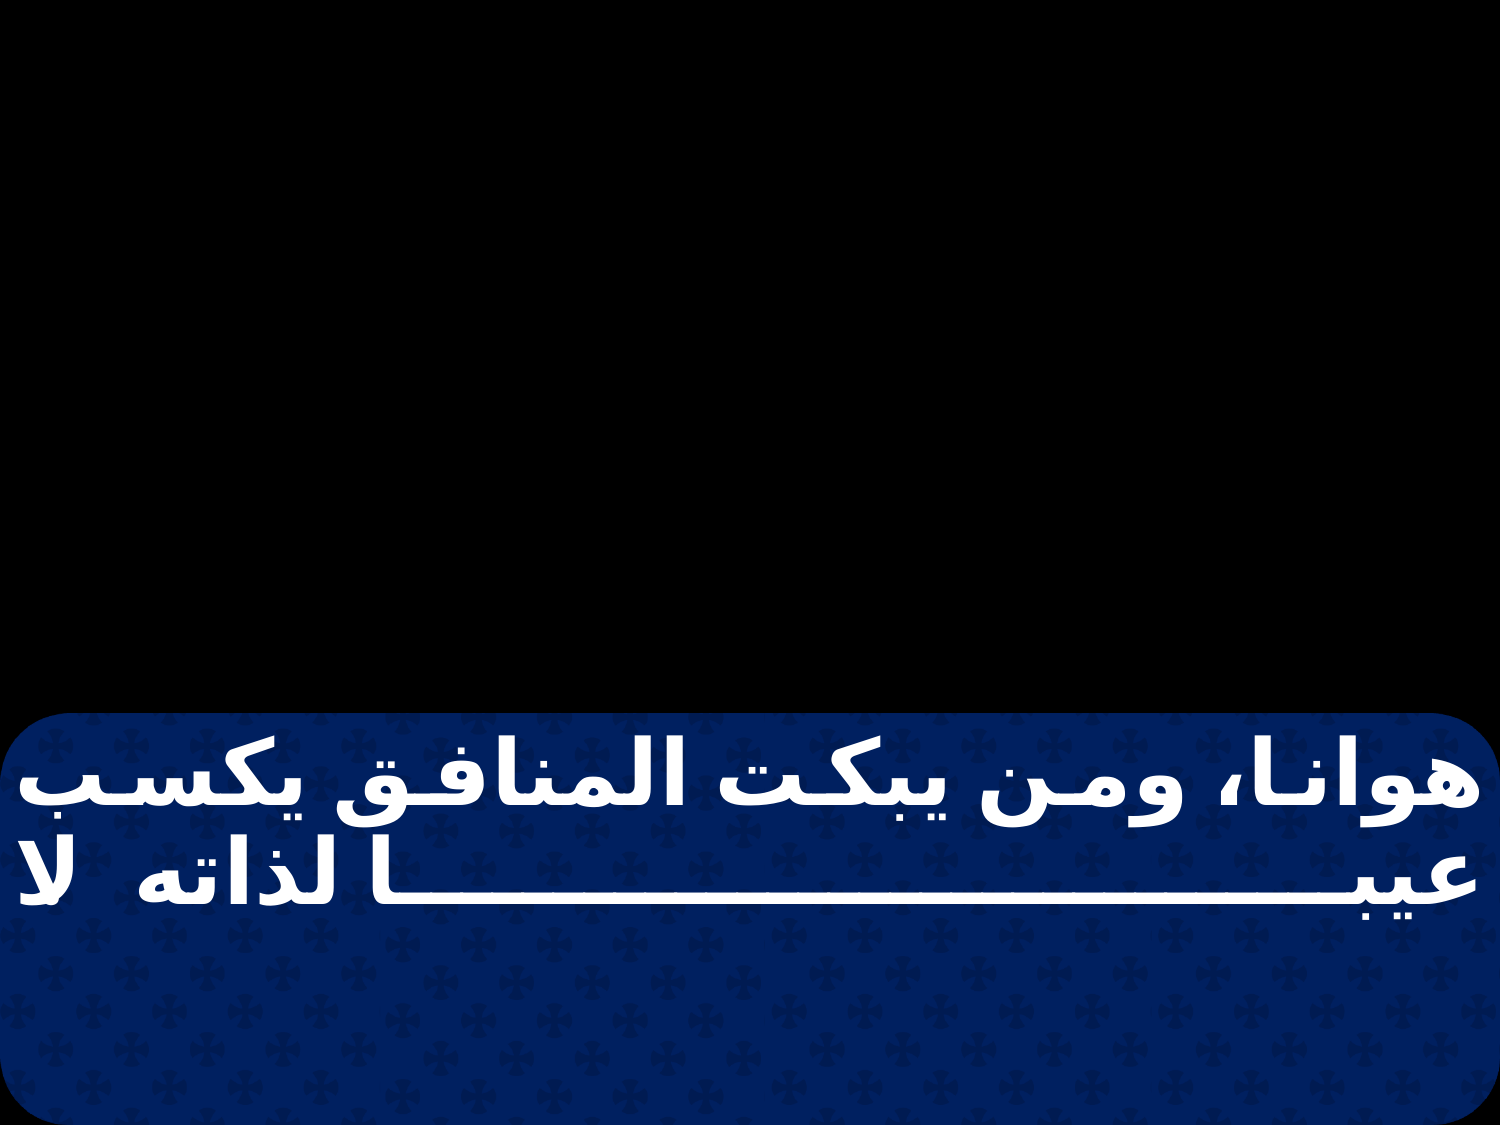

هوانا، ومن يبكت المنافق يكسب عيبا لذاته. لا